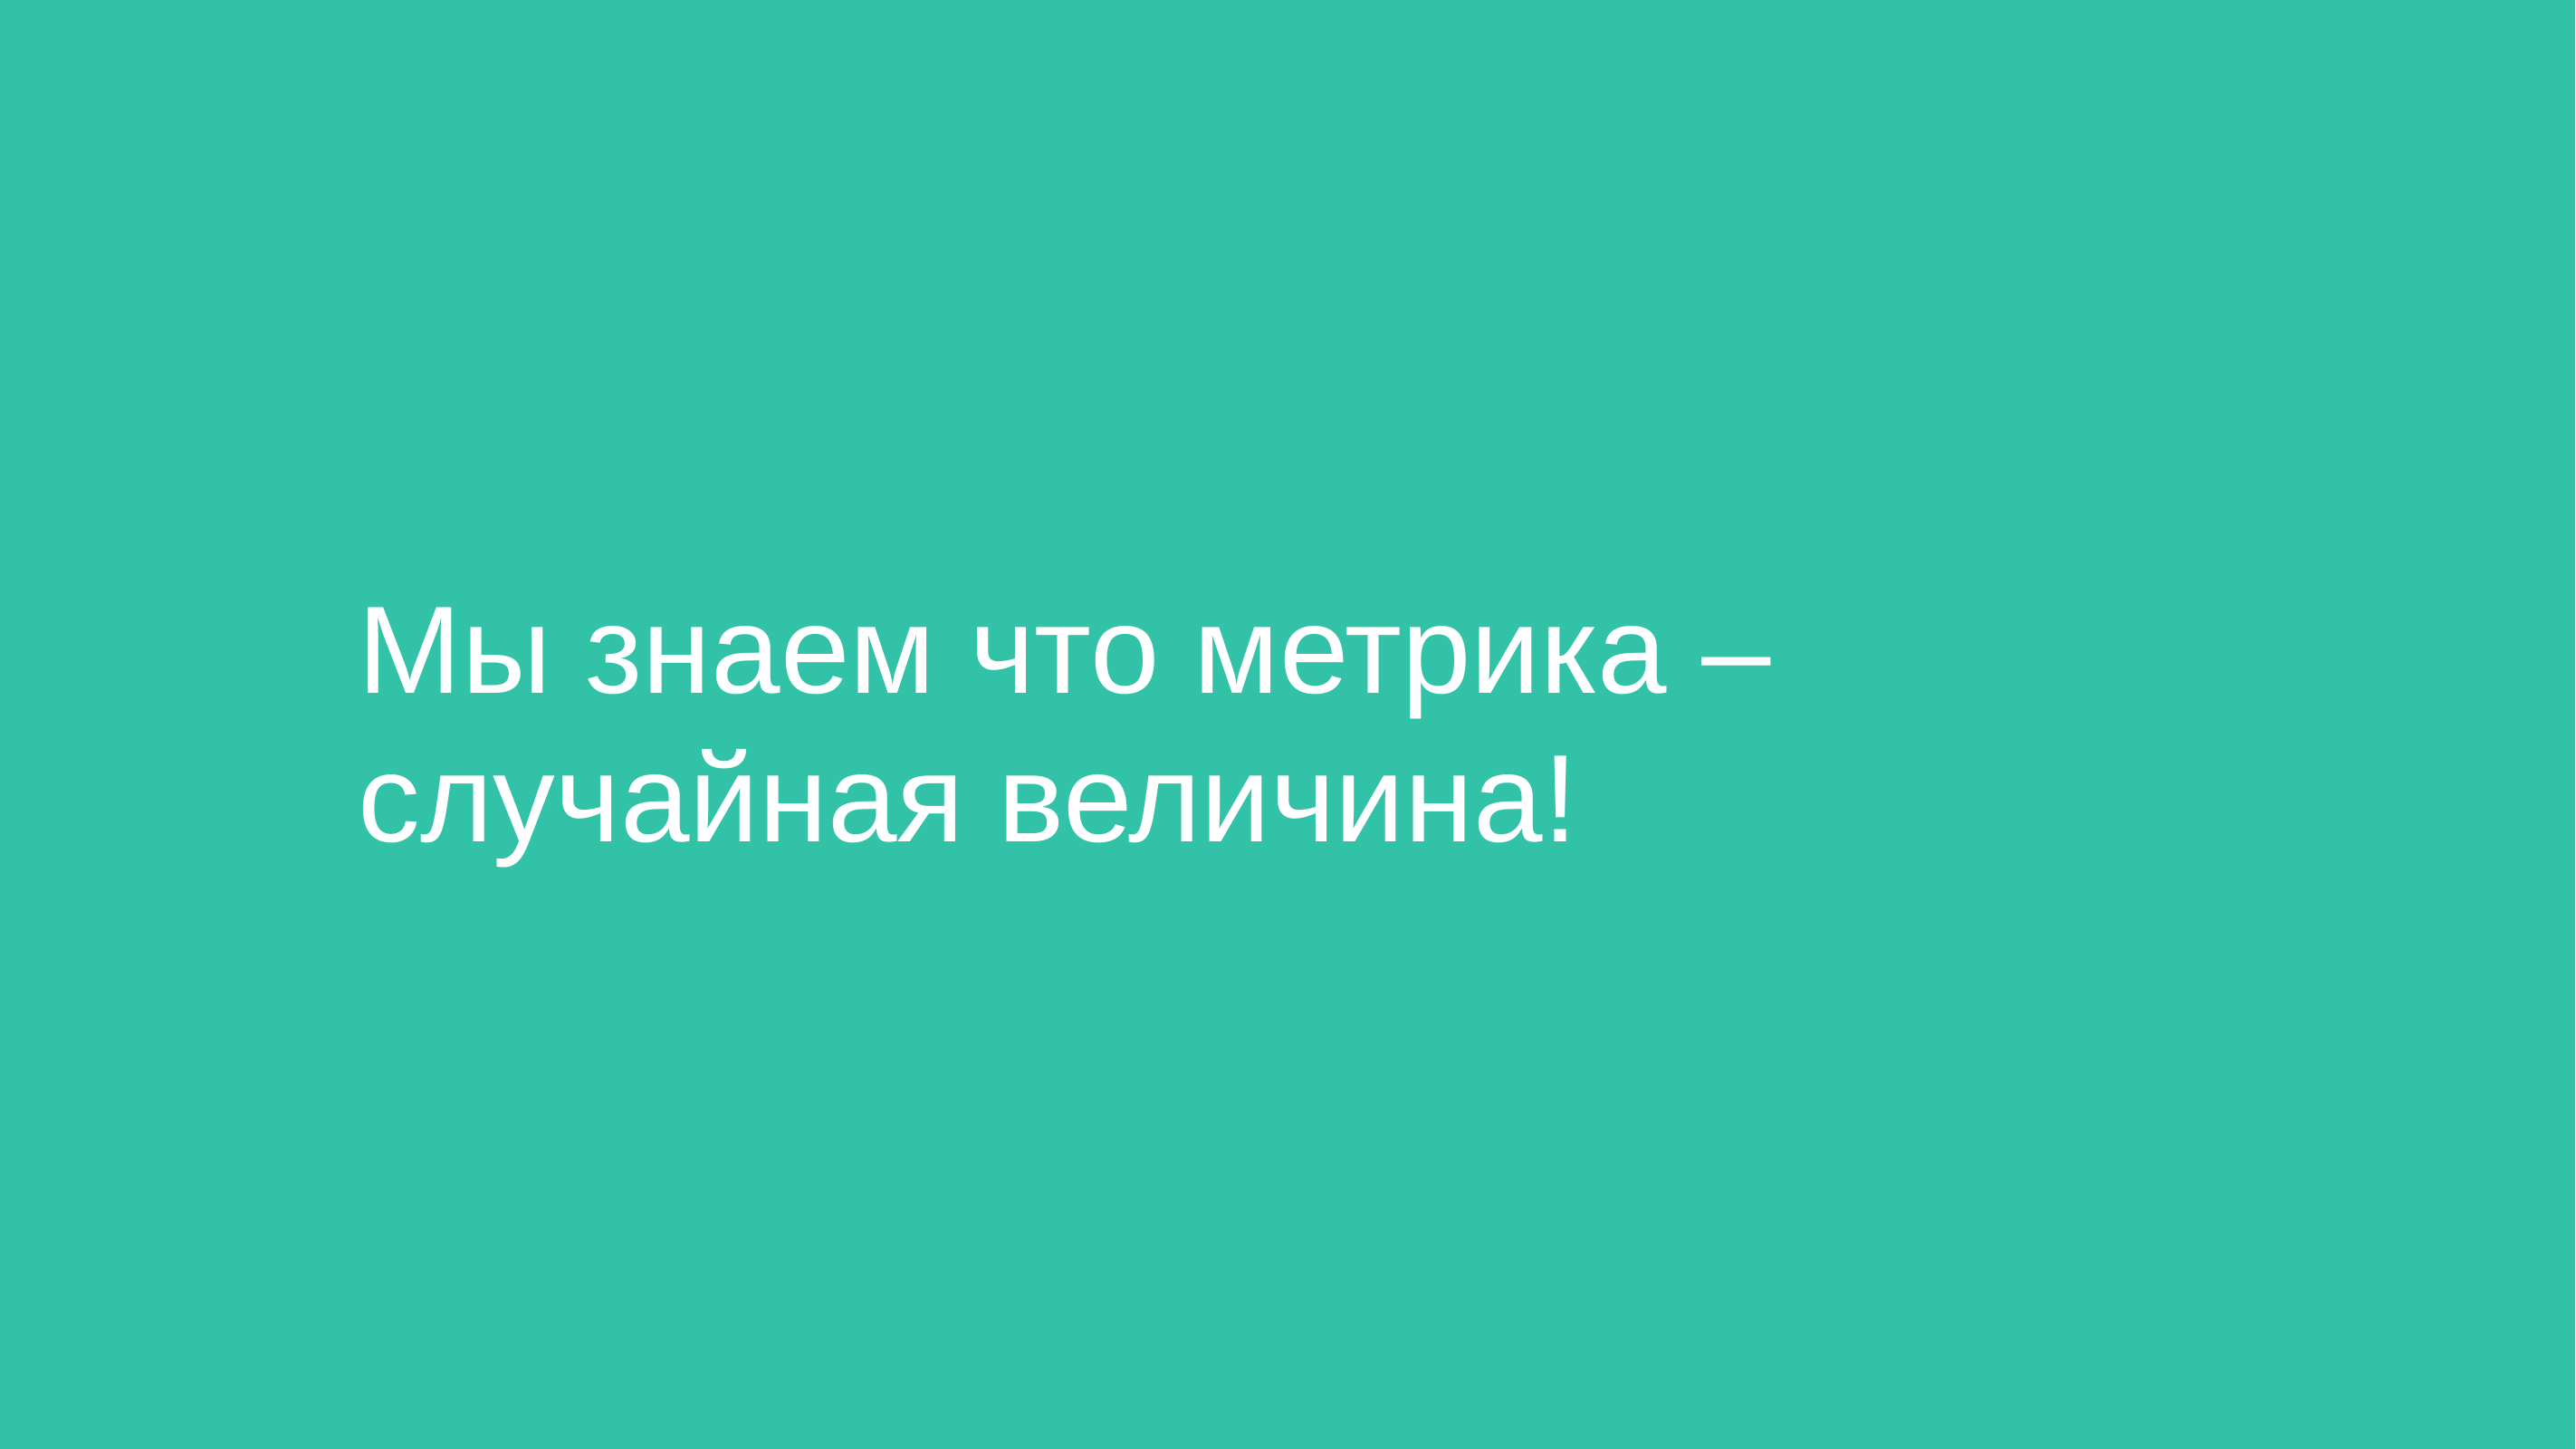

# Мы знаем что метрика – случайная величина!